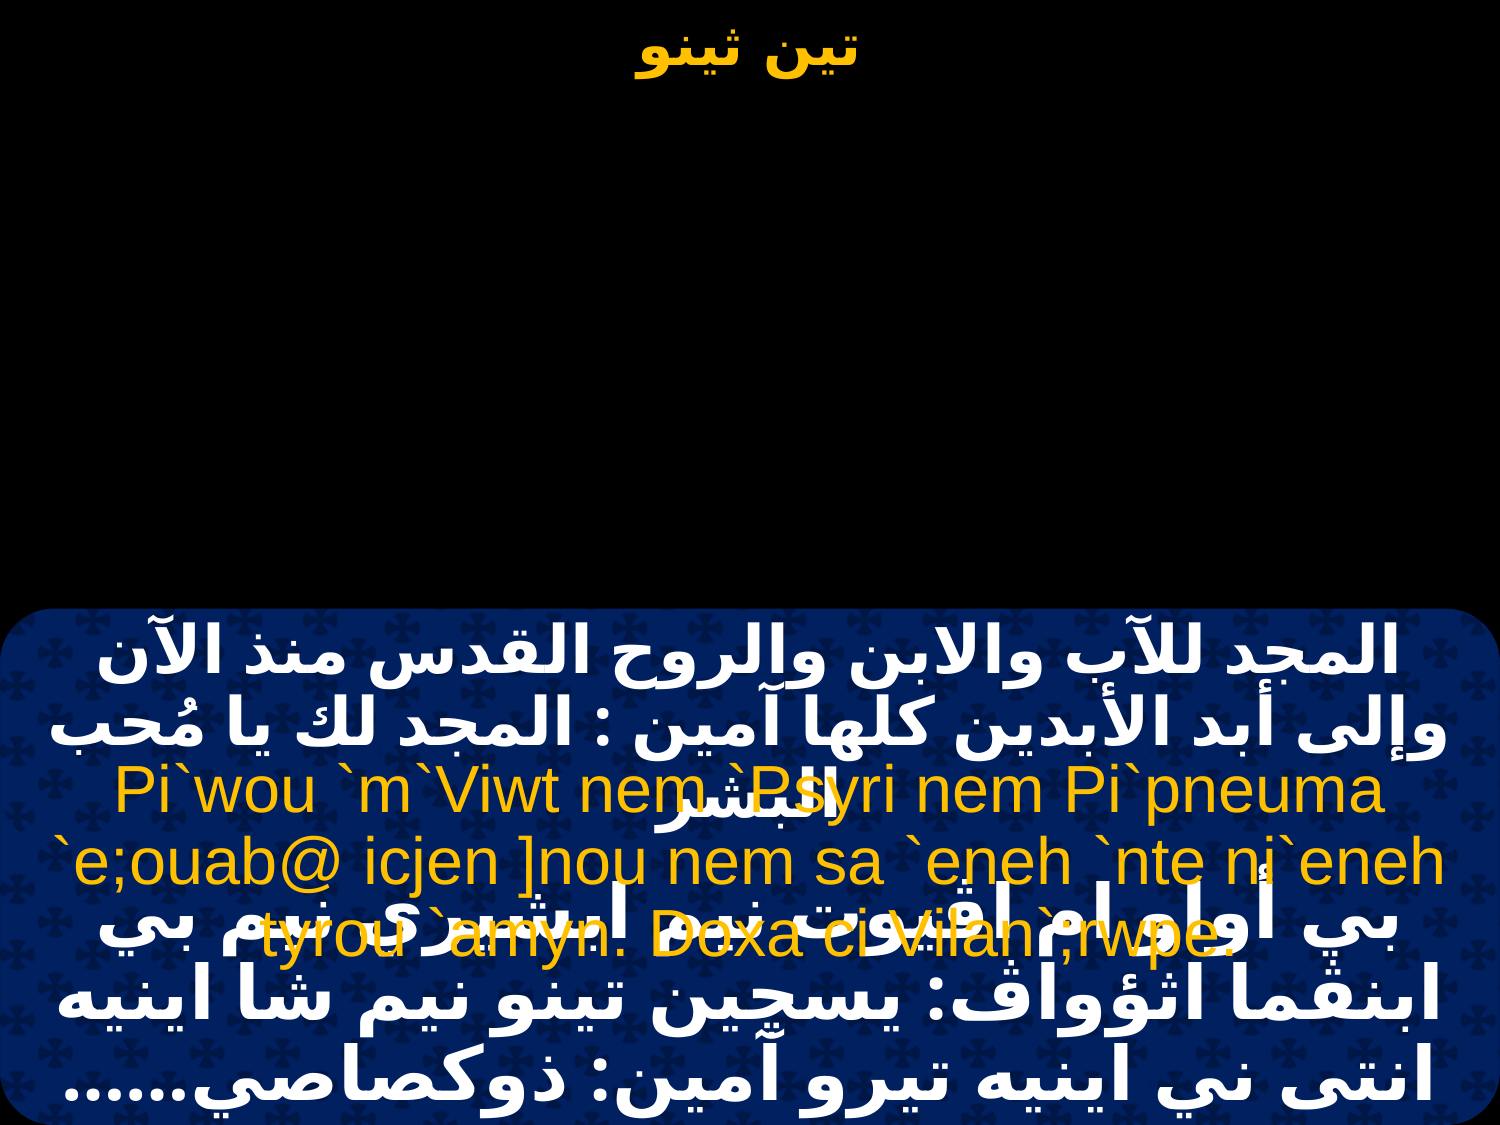

#
المجد للآب والابن والروح القدس منذ الآن وإلى أبد الأبدين كلها آمين : المجد لك يا مُحب البشر

Pi`wou `m`Viwt nem `Psyri nem Pi`pneuma `e;ouab@ icjen ]nou nem sa `eneh `nte ni`eneh tyrou `amyn. Doxa ci Vilan`;rwpe.
بي أواو ام اڤيوت نيم ابشيري نيم بي ابنڤما اثؤواڤ: يسچين تينو نيم شا اينيه انتى ني اينيه تيرو آمين: ذوكصاصي……